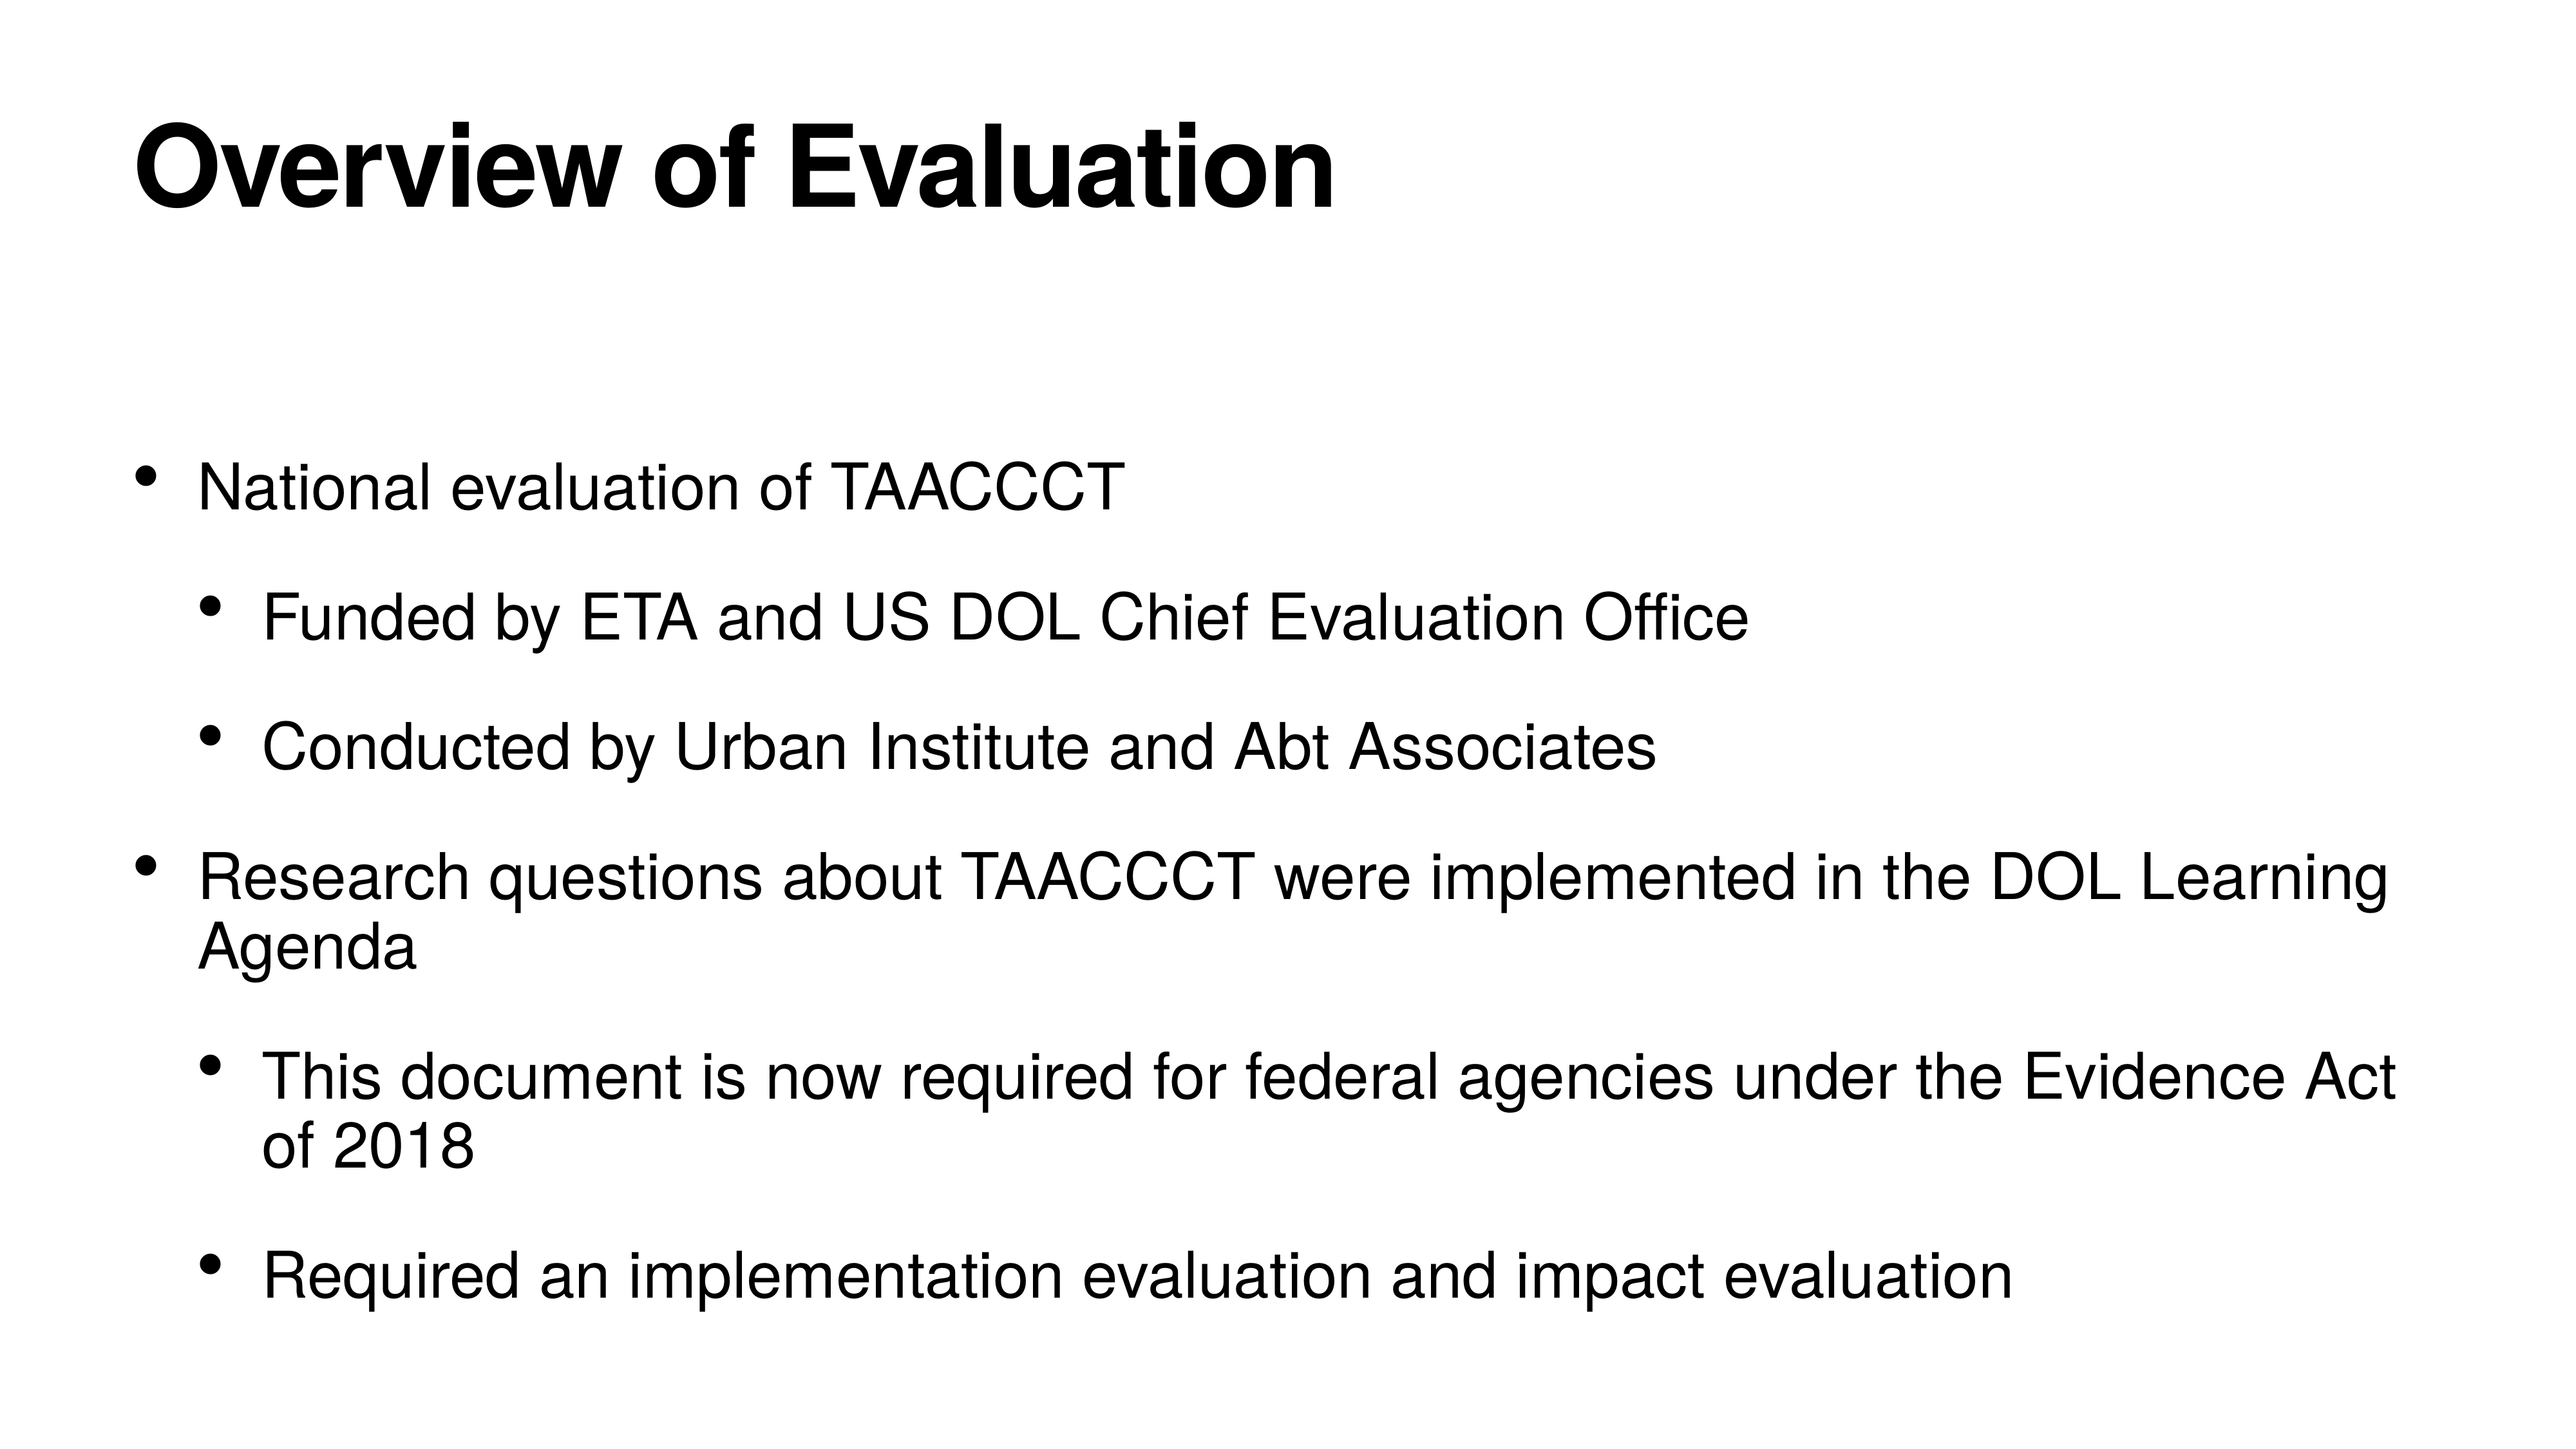

# Overview of Evaluation
National evaluation of TAACCCT
Funded by ETA and US DOL Chief Evaluation Office
Conducted by Urban Institute and Abt Associates
Research questions about TAACCCT were implemented in the DOL Learning Agenda
This document is now required for federal agencies under the Evidence Act of 2018
Required an implementation evaluation and impact evaluation